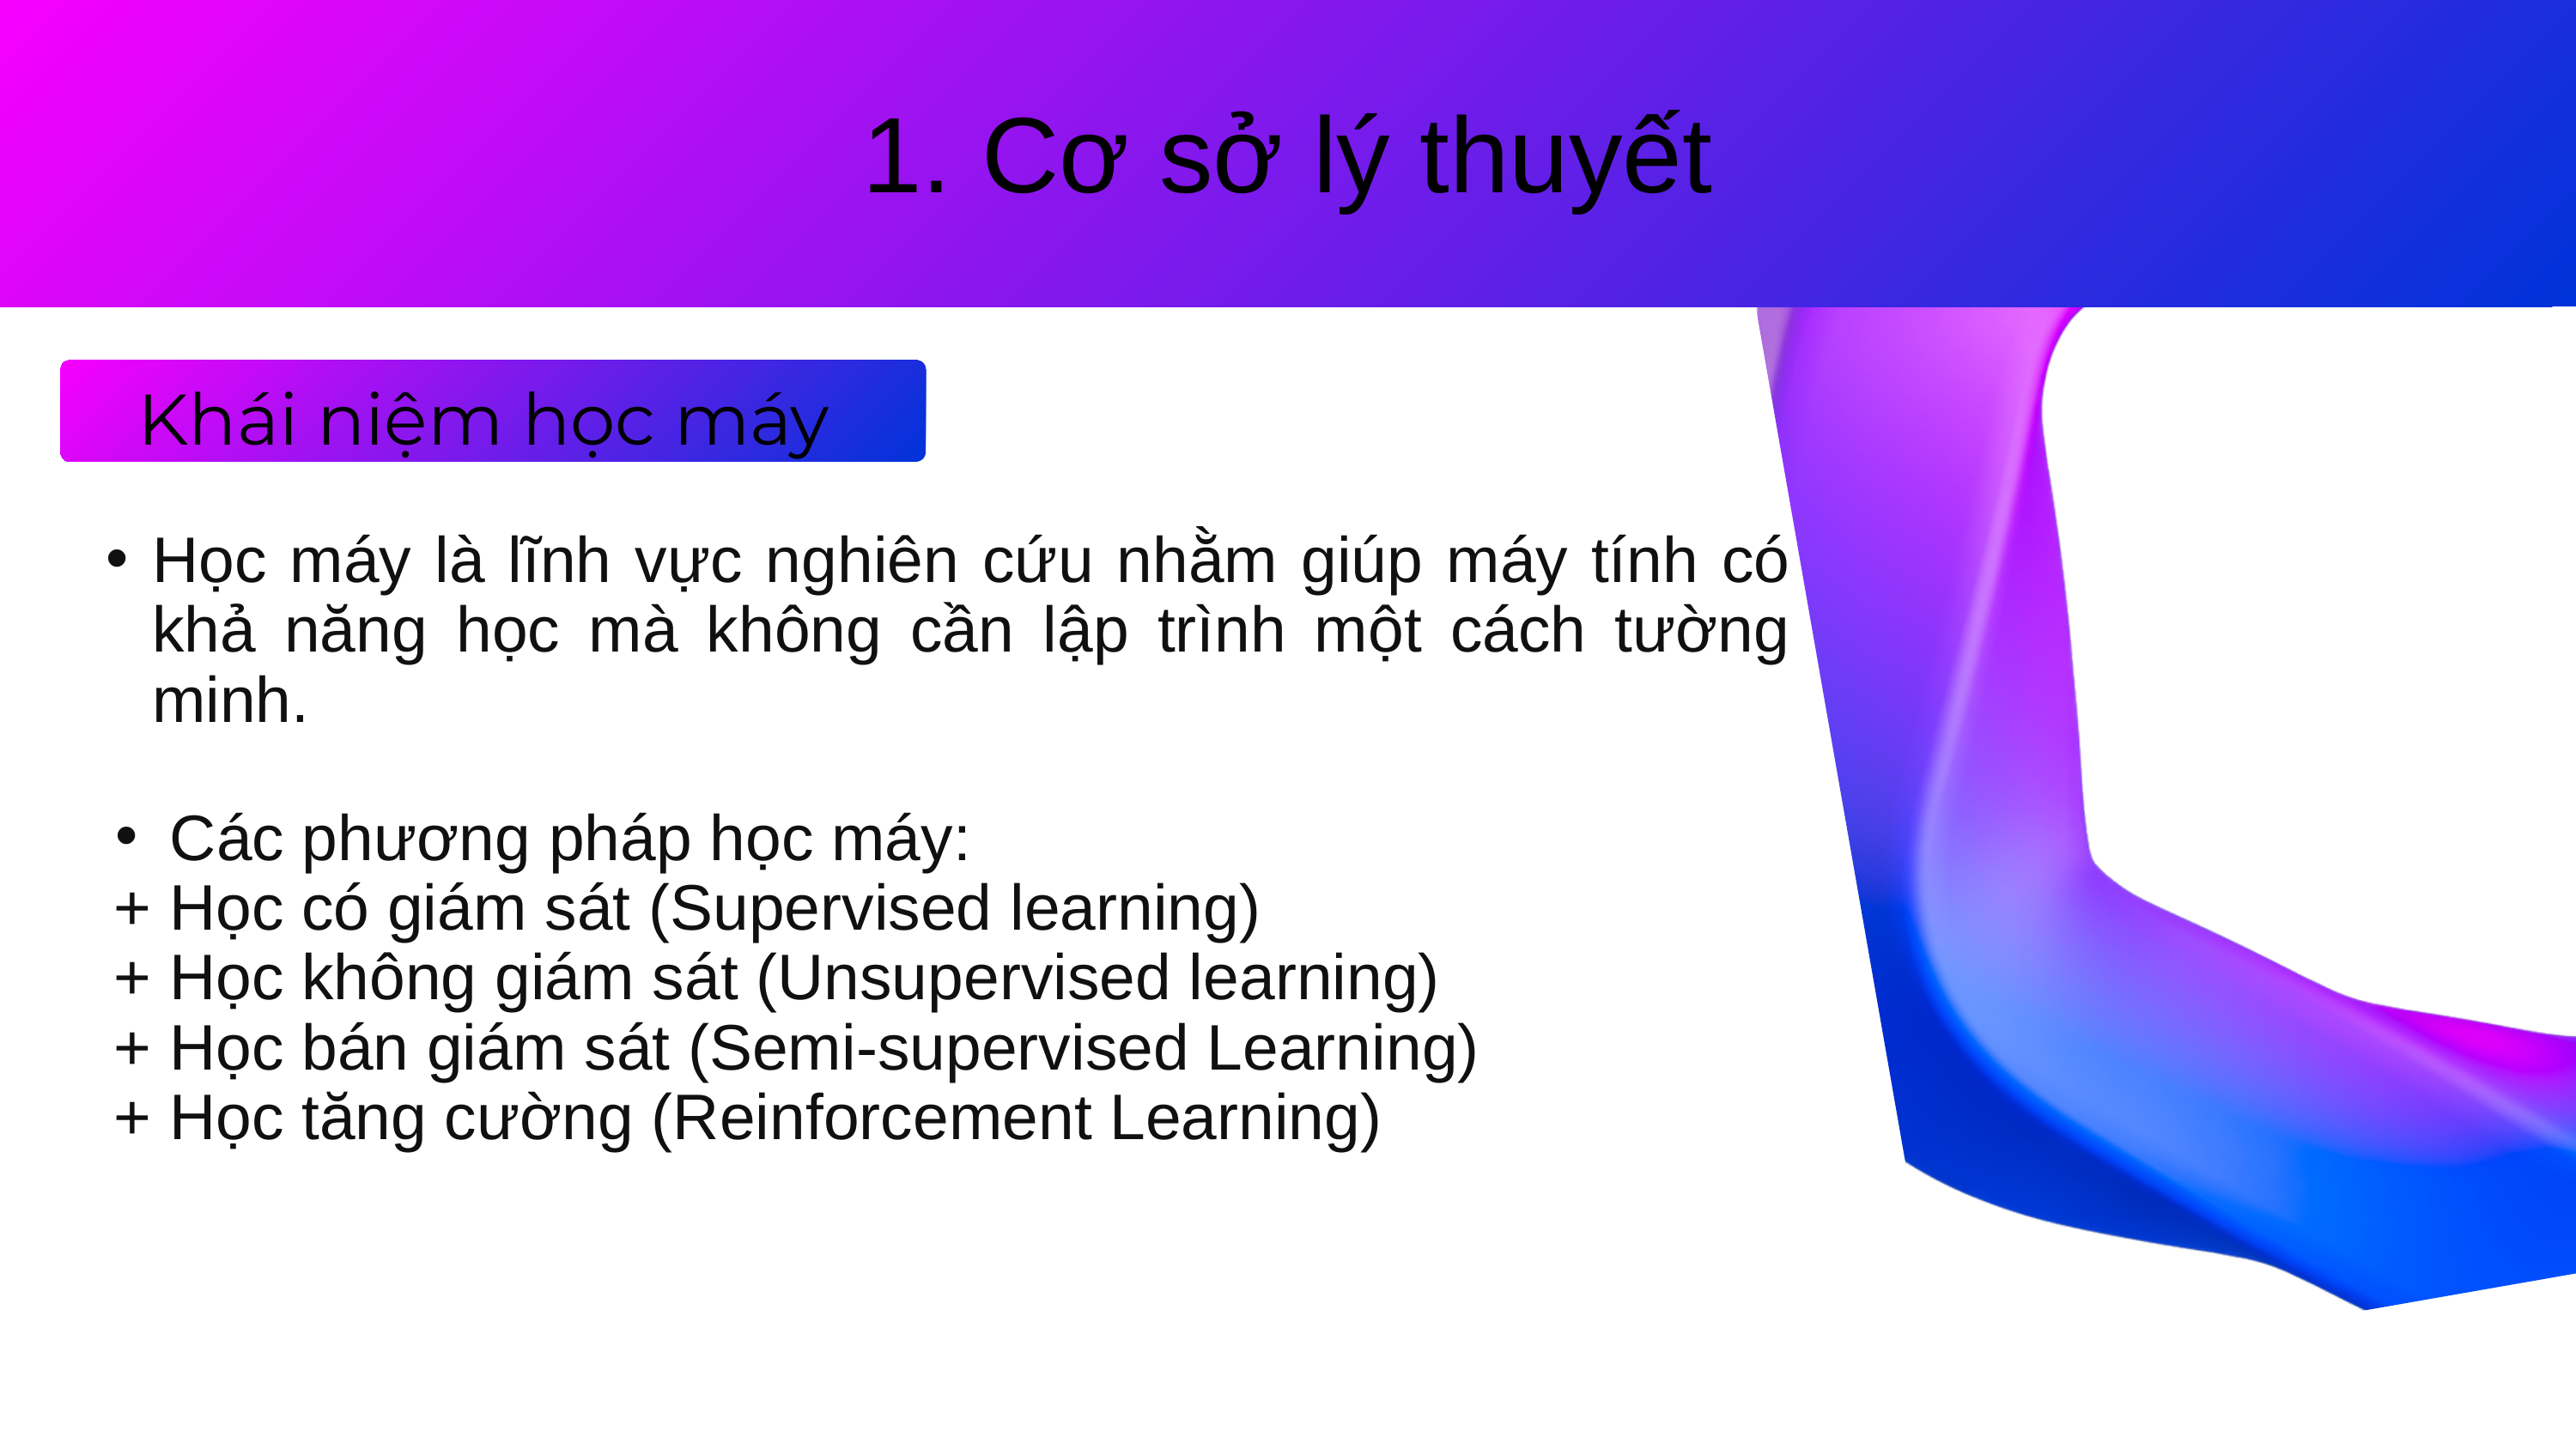

1. Cơ sở lý thuyết

Khái niệm học máy

Học máy là lĩnh vực nghiên cứu nhằm giúp máy tính có khả năng học mà không cần lập trình một cách tường minh.

Các phương pháp học máy:
   + Học có giám sát (Supervised learning)
   + Học không giám sát (Unsupervised learning)
   + Học bán giám sát (Semi-supervised Learning)
   + Học tăng cường (Reinforcement Learning)